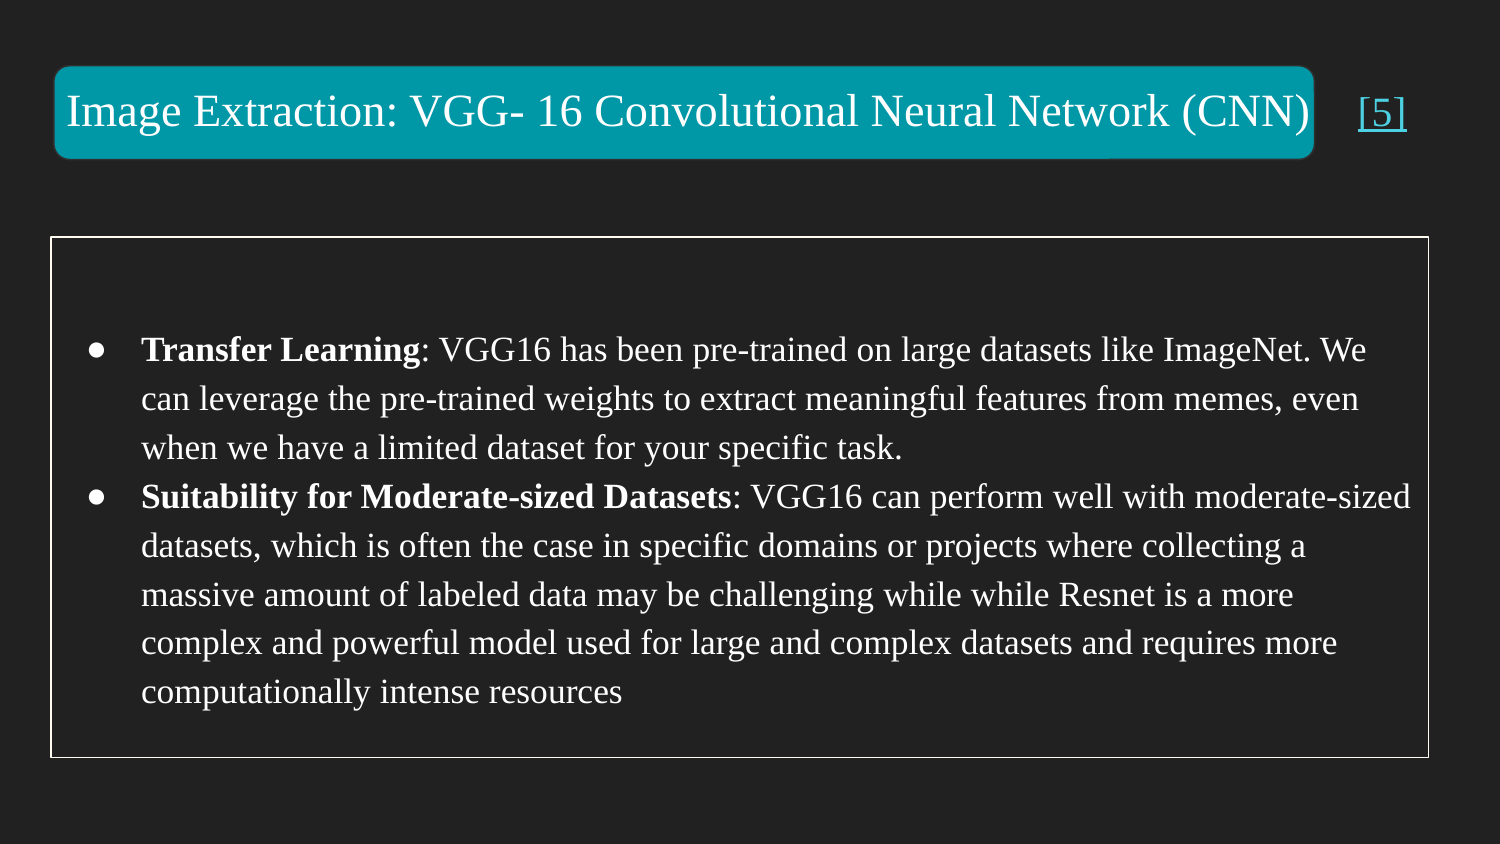

# Image Extraction: VGG- 16 Convolutional Neural Network (CNN)    [5]

Transfer Learning: VGG16 has been pre-trained on large datasets like ImageNet. We can leverage the pre-trained weights to extract meaningful features from memes, even when we have a limited dataset for your specific task.
Suitability for Moderate-sized Datasets: VGG16 can perform well with moderate-sized datasets, which is often the case in specific domains or projects where collecting a massive amount of labeled data may be challenging while while Resnet is a more complex and powerful model used for large and complex datasets and requires more computationally intense resources